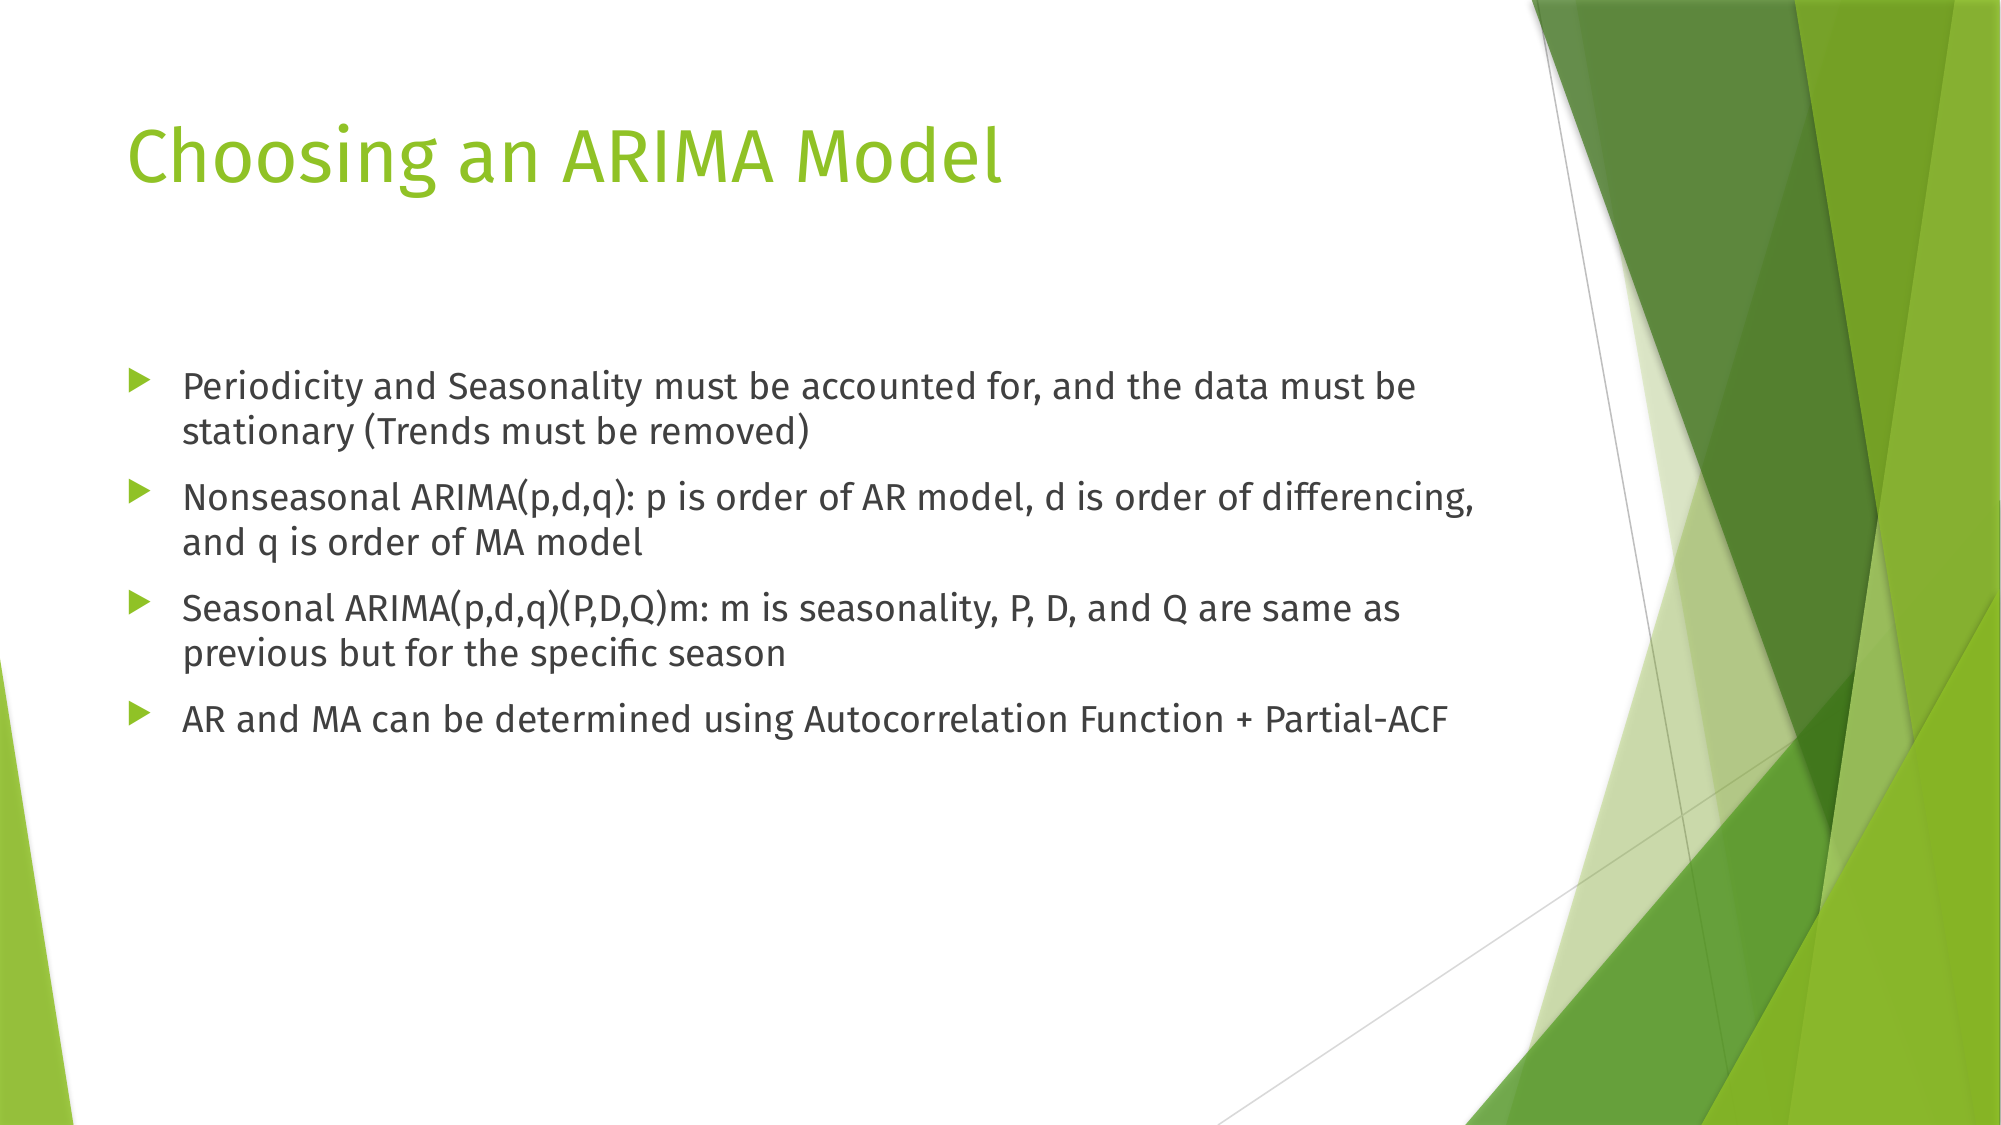

# Choosing an ARIMA Model
Periodicity and Seasonality must be accounted for, and the data must be stationary (Trends must be removed)
Nonseasonal ARIMA(p,d,q): p is order of AR model, d is order of differencing, and q is order of MA model
Seasonal ARIMA(p,d,q)(P,D,Q)m: m is seasonality, P, D, and Q are same as previous but for the specific season
AR and MA can be determined using Autocorrelation Function + Partial-ACF